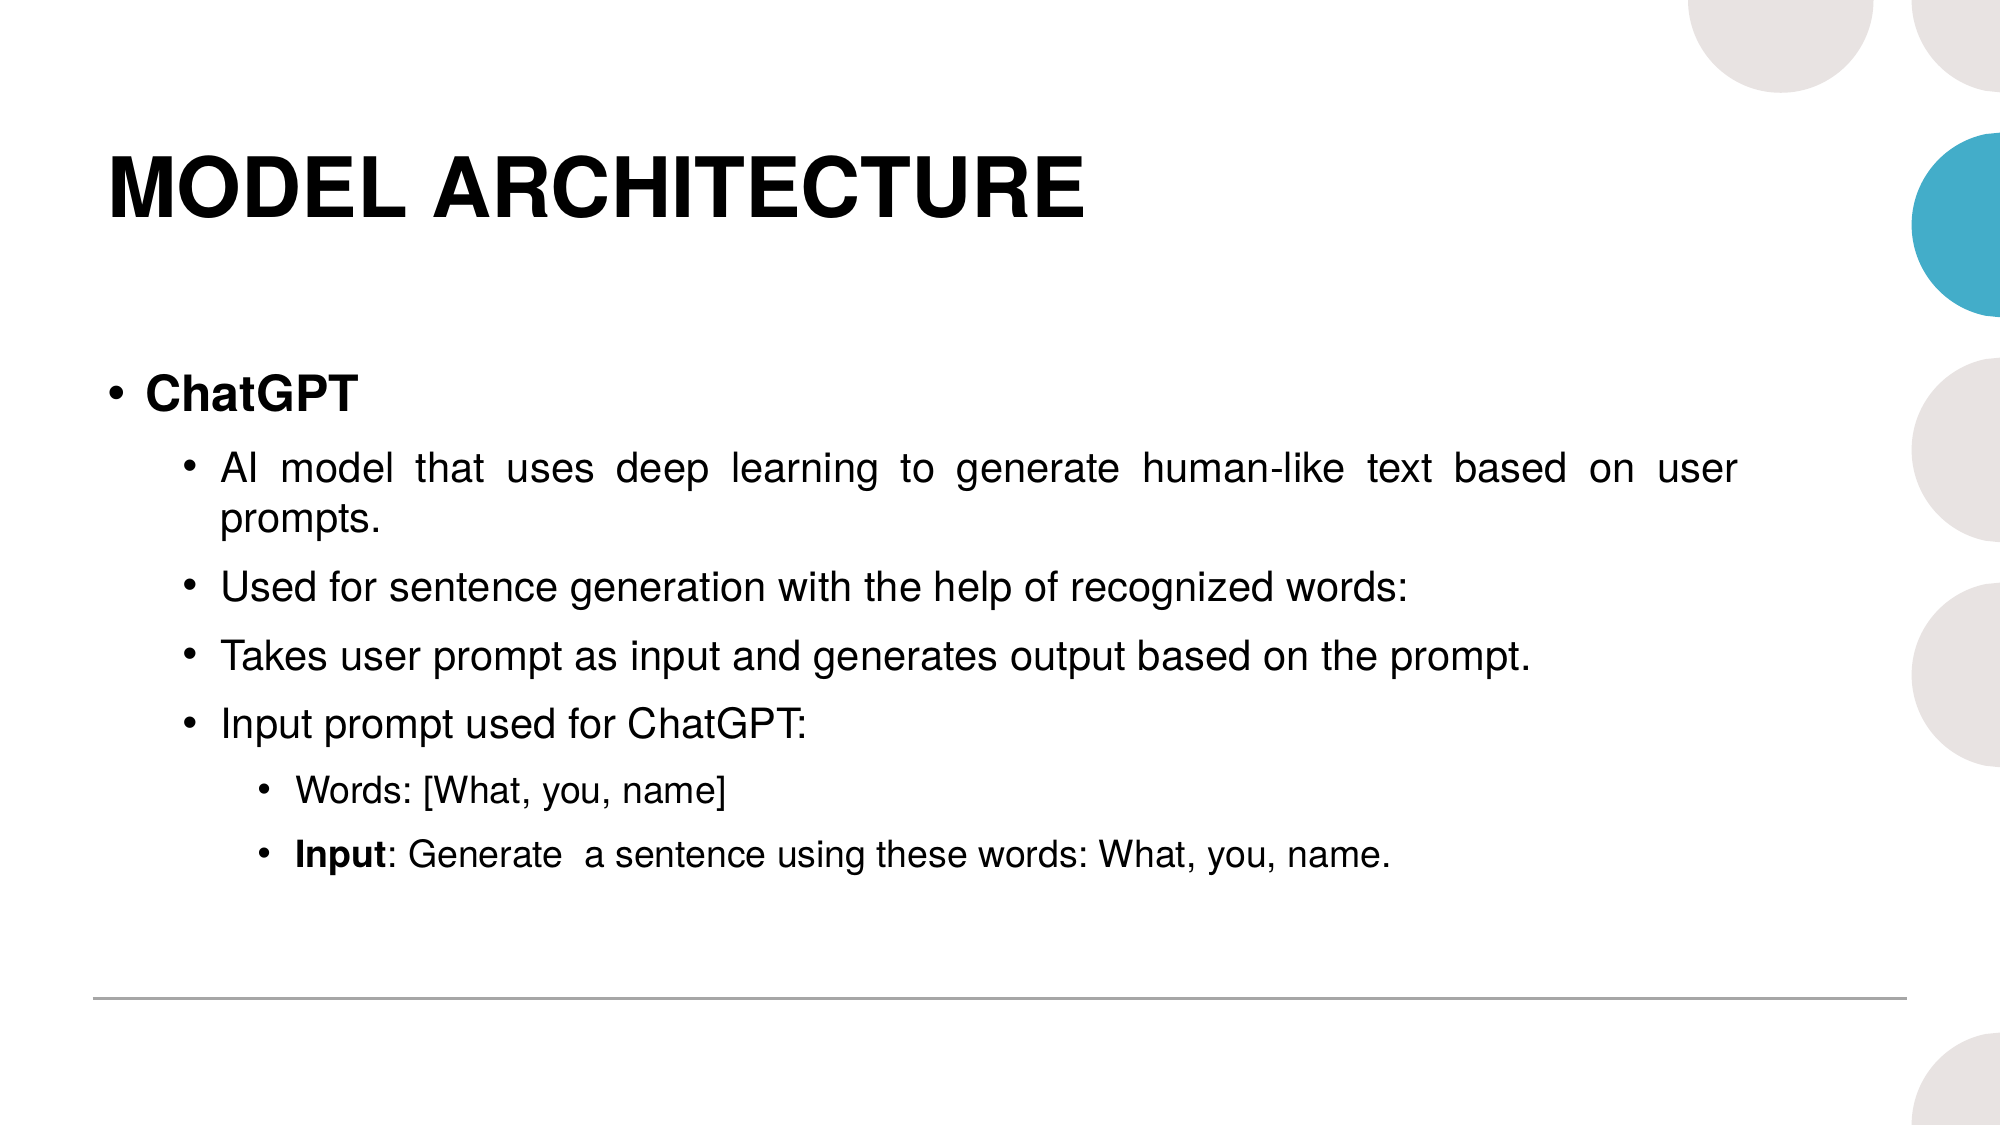

# MODEL ARCHITECTURE
ChatGPT
AI model that uses deep learning to generate human-like text based on user prompts.
Used for sentence generation with the help of recognized words:
Takes user prompt as input and generates output based on the prompt.
Input prompt used for ChatGPT:
Words: [What, you, name]
Input: Generate  a sentence using these words: What, you, name.